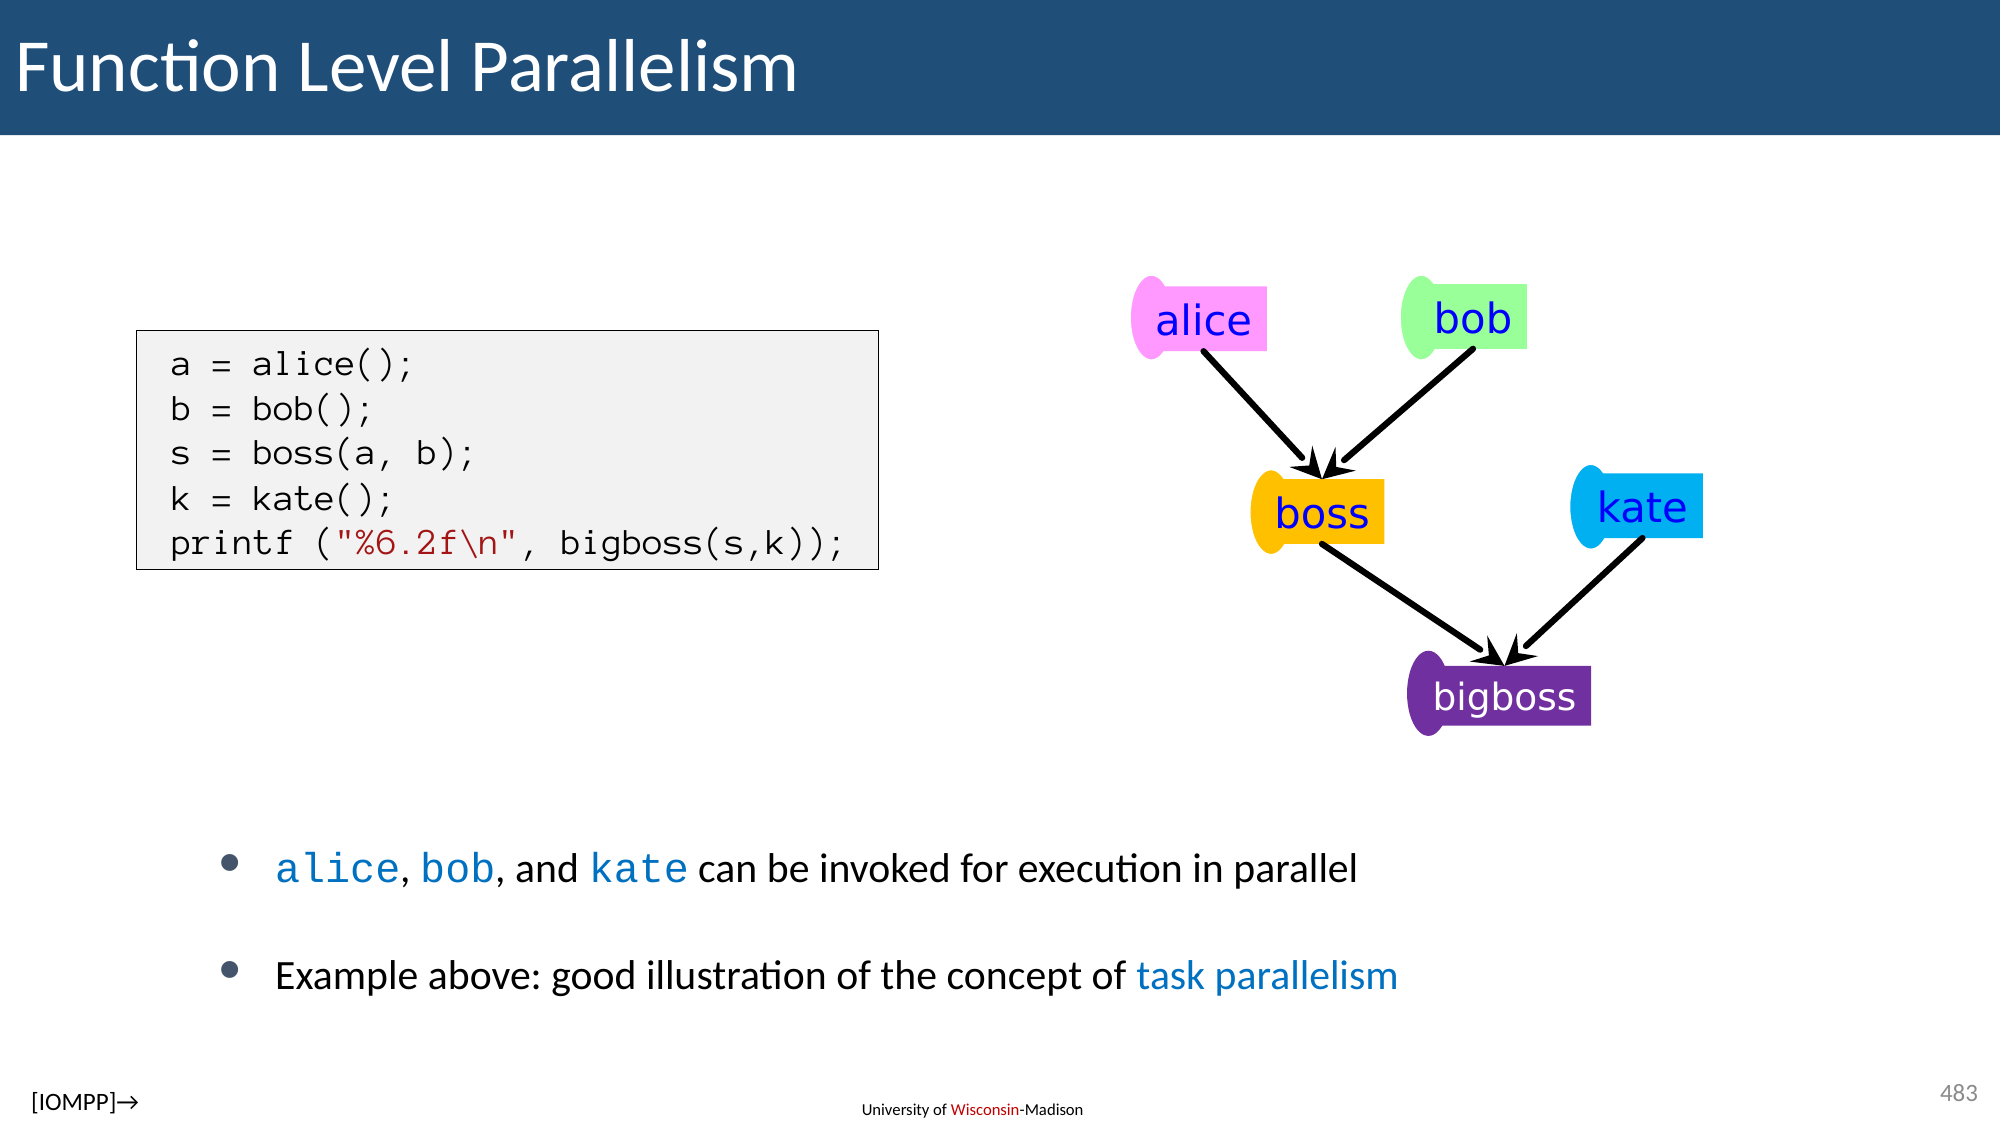

# Function Level Parallelism

alice

bob

kate

boss

bigboss
 a = alice();
 b = bob();
 s = boss(a, b);
 k = kate();
 printf ("%6.2f\n", bigboss(s,k));
alice, bob, and kate can be invoked for execution in parallel

Example above: good illustration of the concept of task parallelism
483
[IOMPP]→